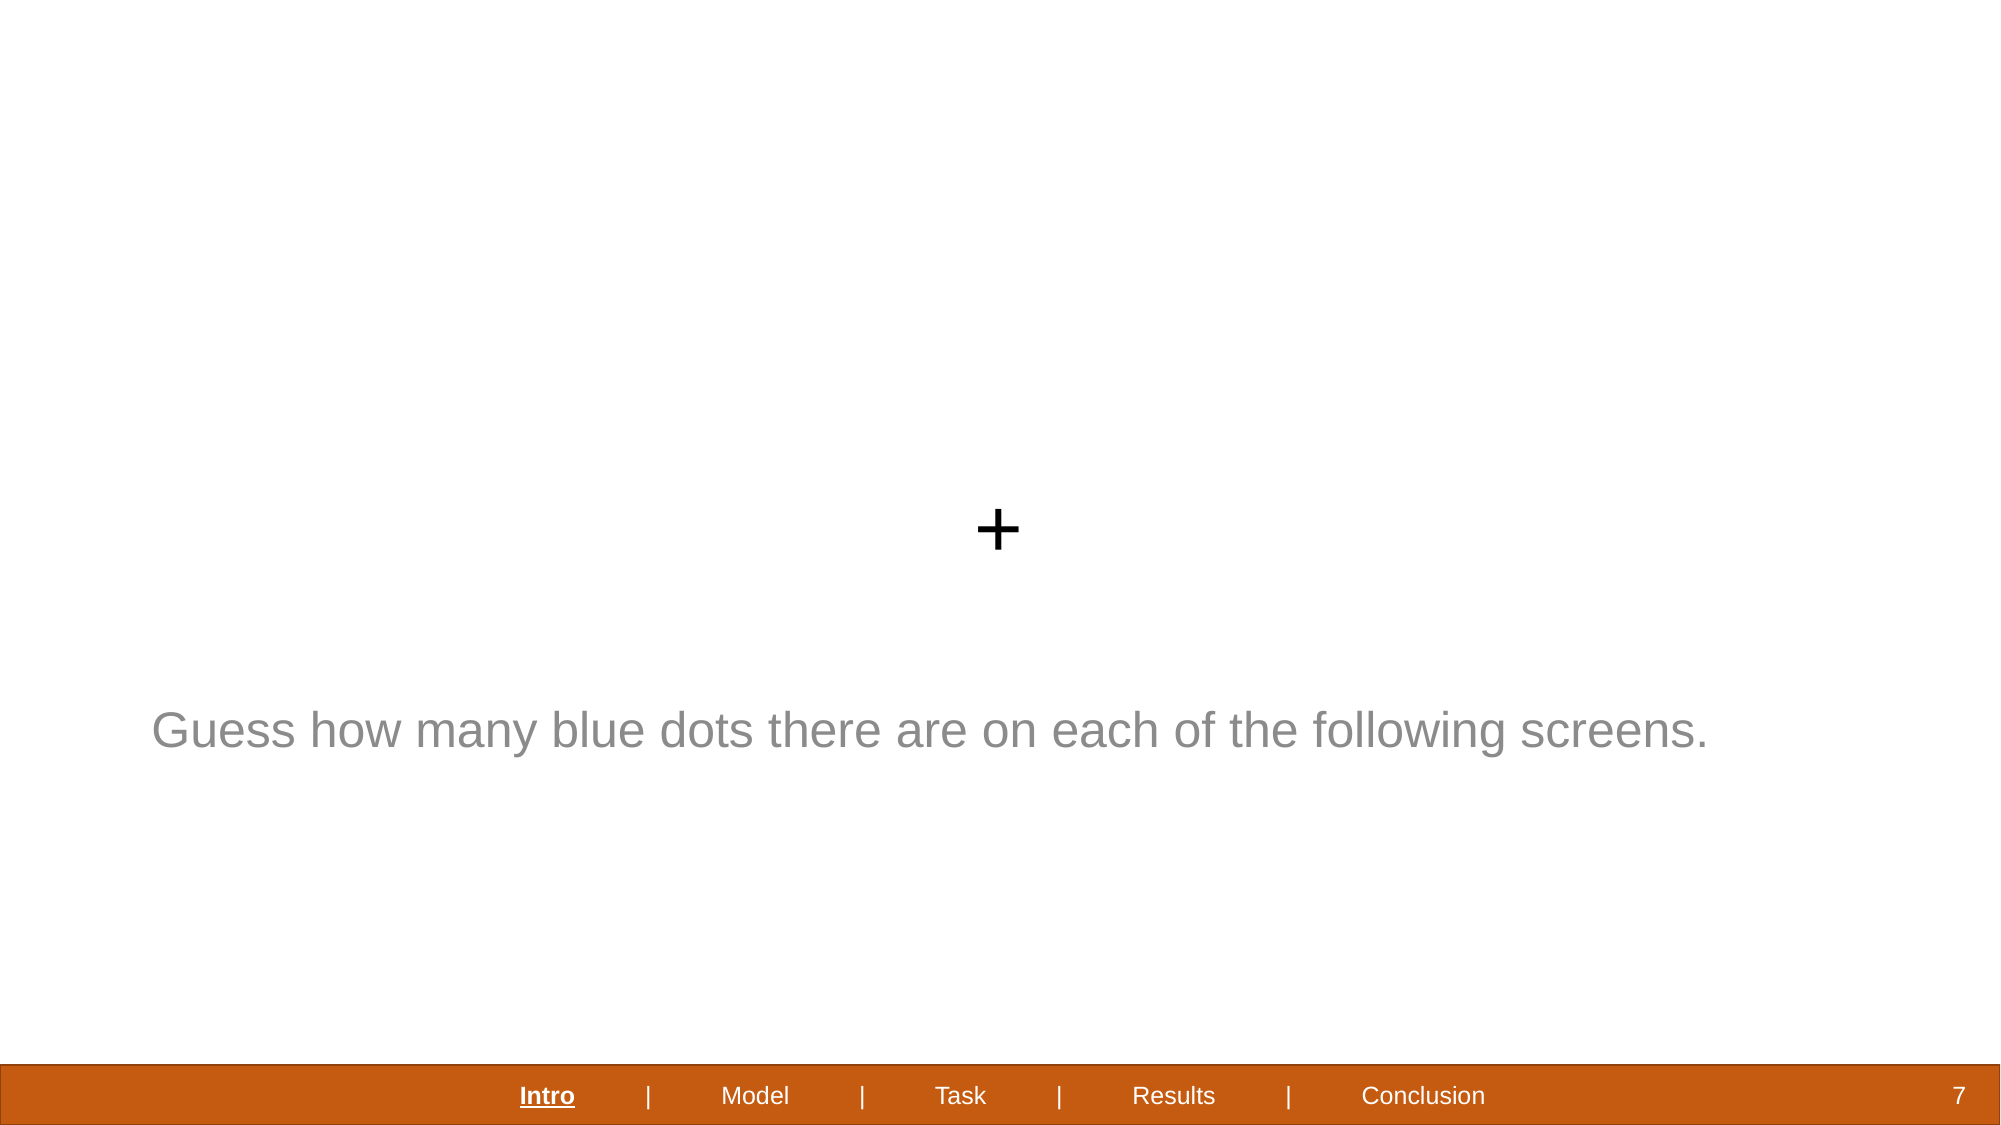

# +
Guess how many blue dots there are on each of the following screens.
Intro          |          Model          |          Task          |          Results          |          Conclusion
7